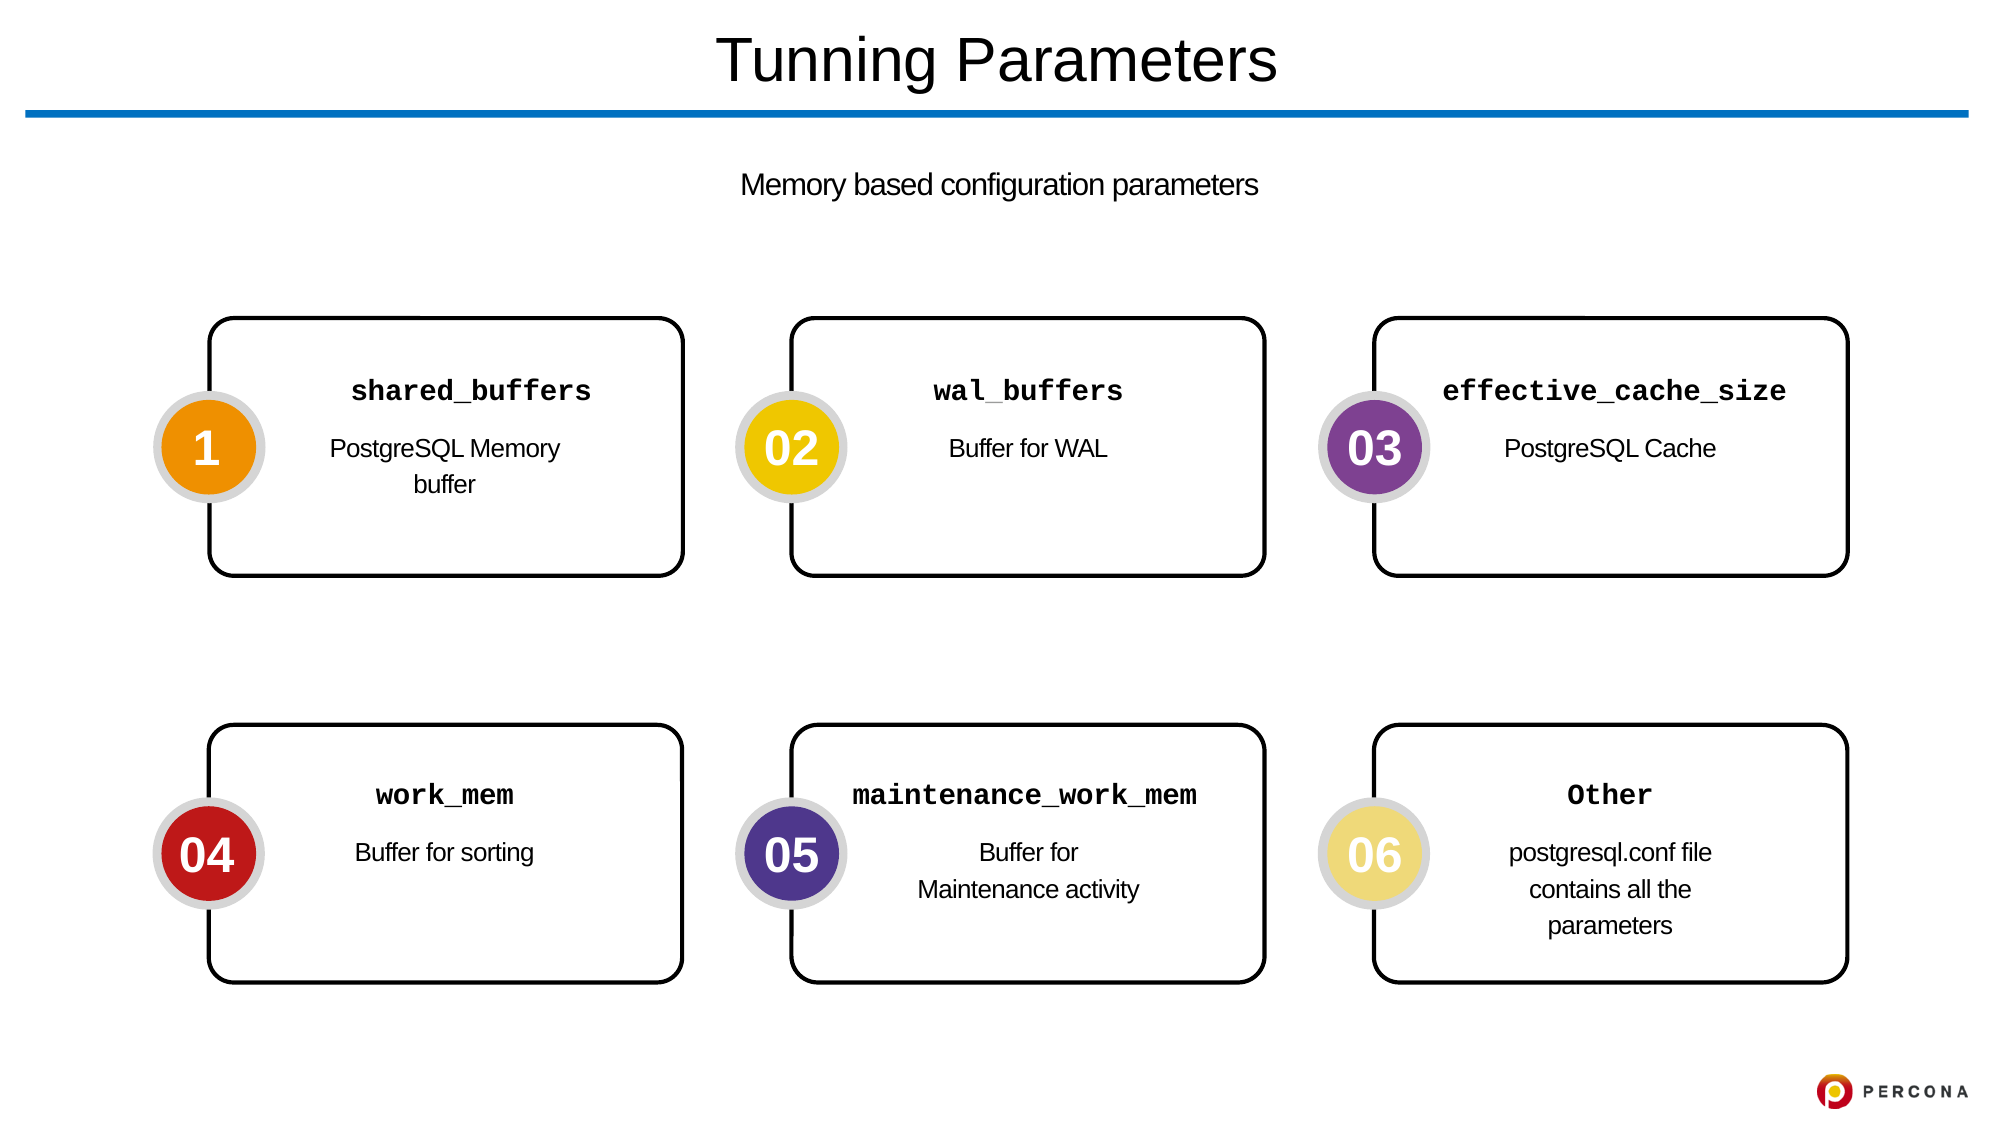

# Tunning Parameters
Memory based configuration parameters

02
03
wal_buffers
shared_buffers
effective_cache_size

1
PostgreSQL Memory buffer
Buffer for WAL
PostgreSQL Cache

04
05
06
Other
work_mem
maintenance_work_mem

Buffer for sorting
Buffer for Maintenance activity
postgresql.conf file contains all the parameters